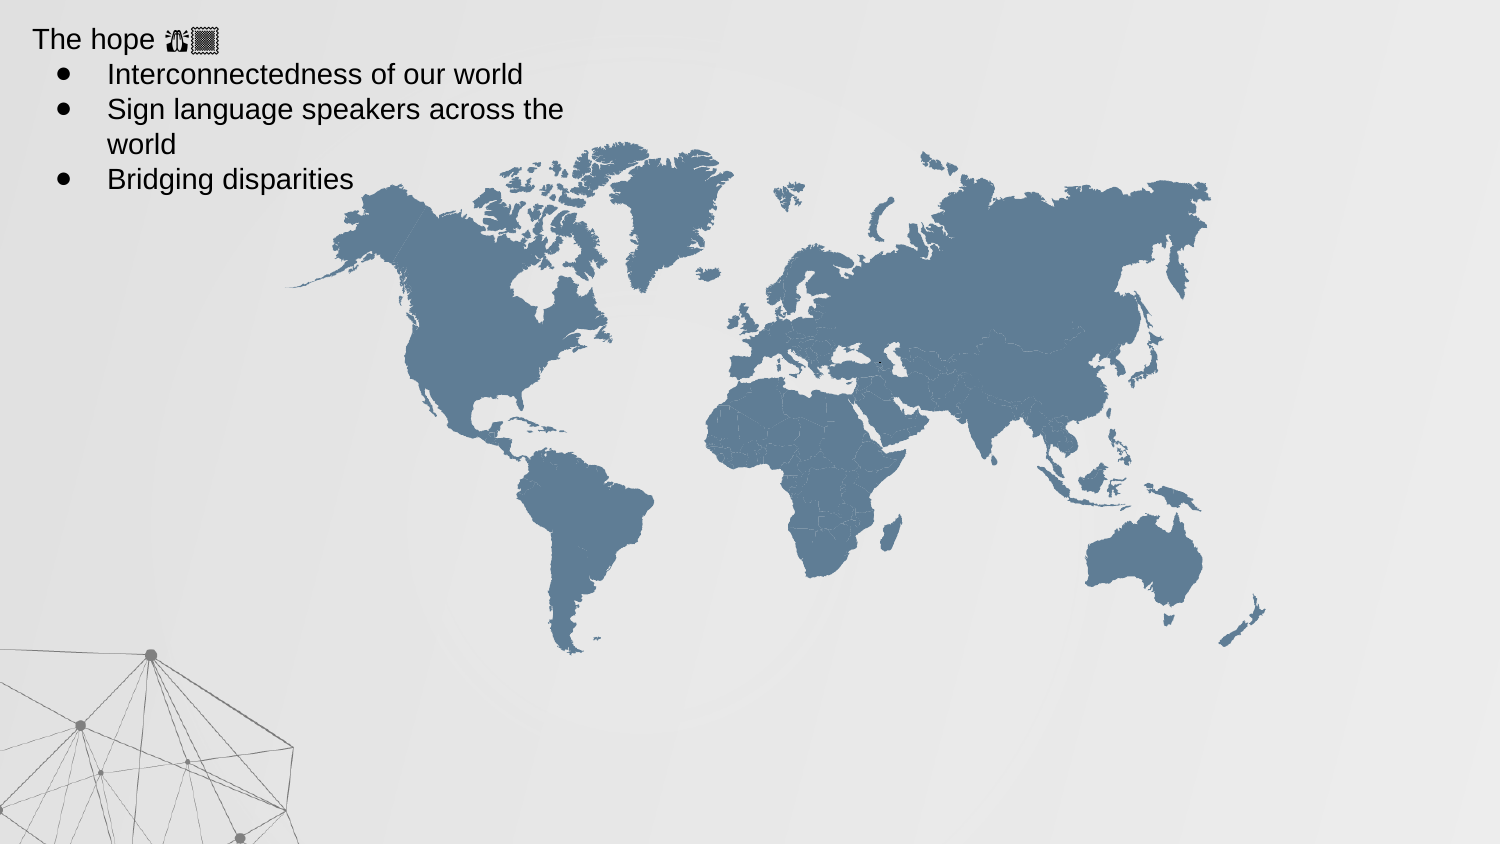

The hope 🙏🏽
Interconnectedness of our world
Sign language speakers across the world
Bridging disparities